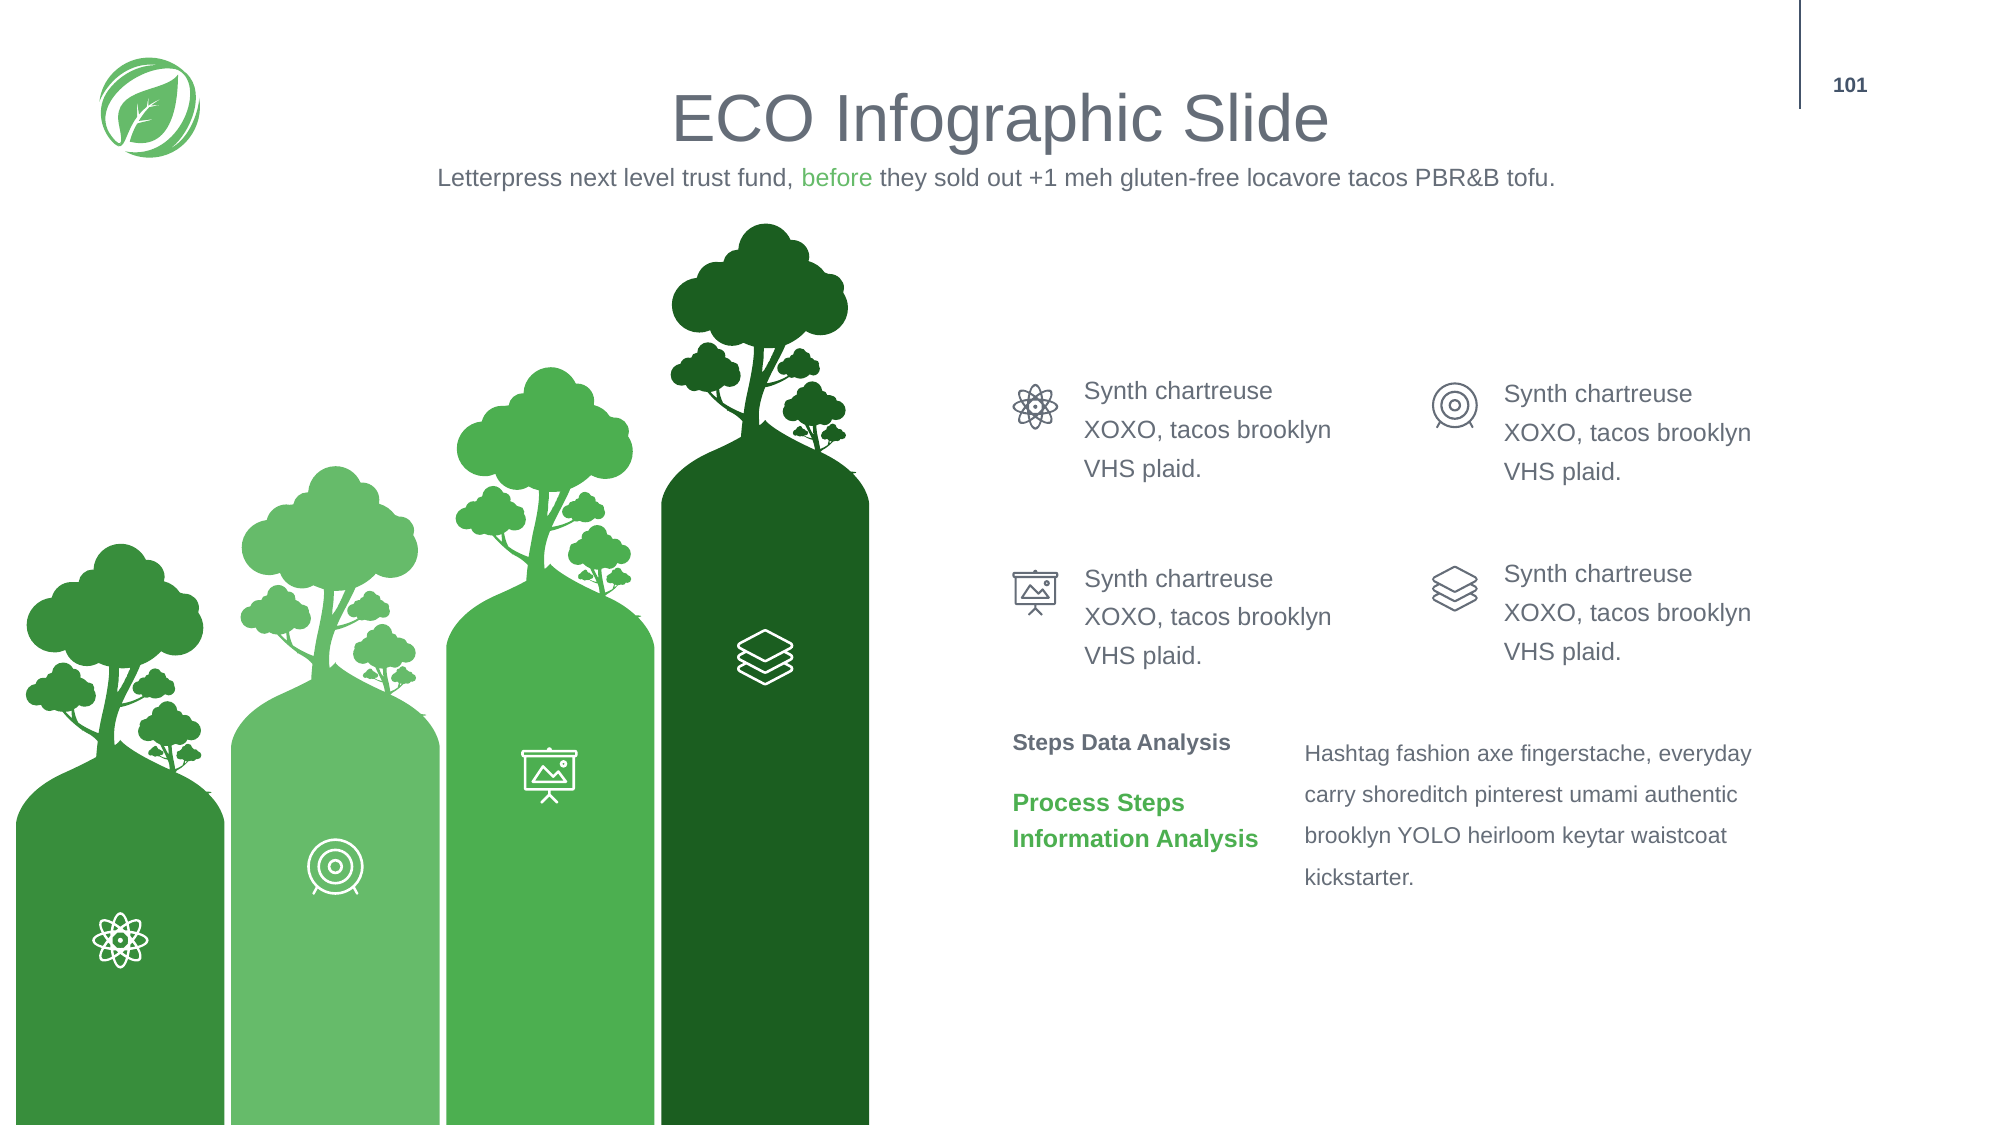

ECO Infographic Slide
Letterpress next level trust fund, before they sold out +1 meh gluten-free locavore tacos PBR&B tofu.

Synth chartreuse XOXO, tacos brooklyn VHS plaid.

Synth chartreuse XOXO, tacos brooklyn VHS plaid.

Synth chartreuse XOXO, tacos brooklyn VHS plaid.

Synth chartreuse XOXO, tacos brooklyn VHS plaid.

Hashtag fashion axe fingerstache, everyday carry shoreditch pinterest umami authentic brooklyn YOLO heirloom keytar waistcoat kickstarter.
Steps Data Analysis
Process Steps Information Analysis